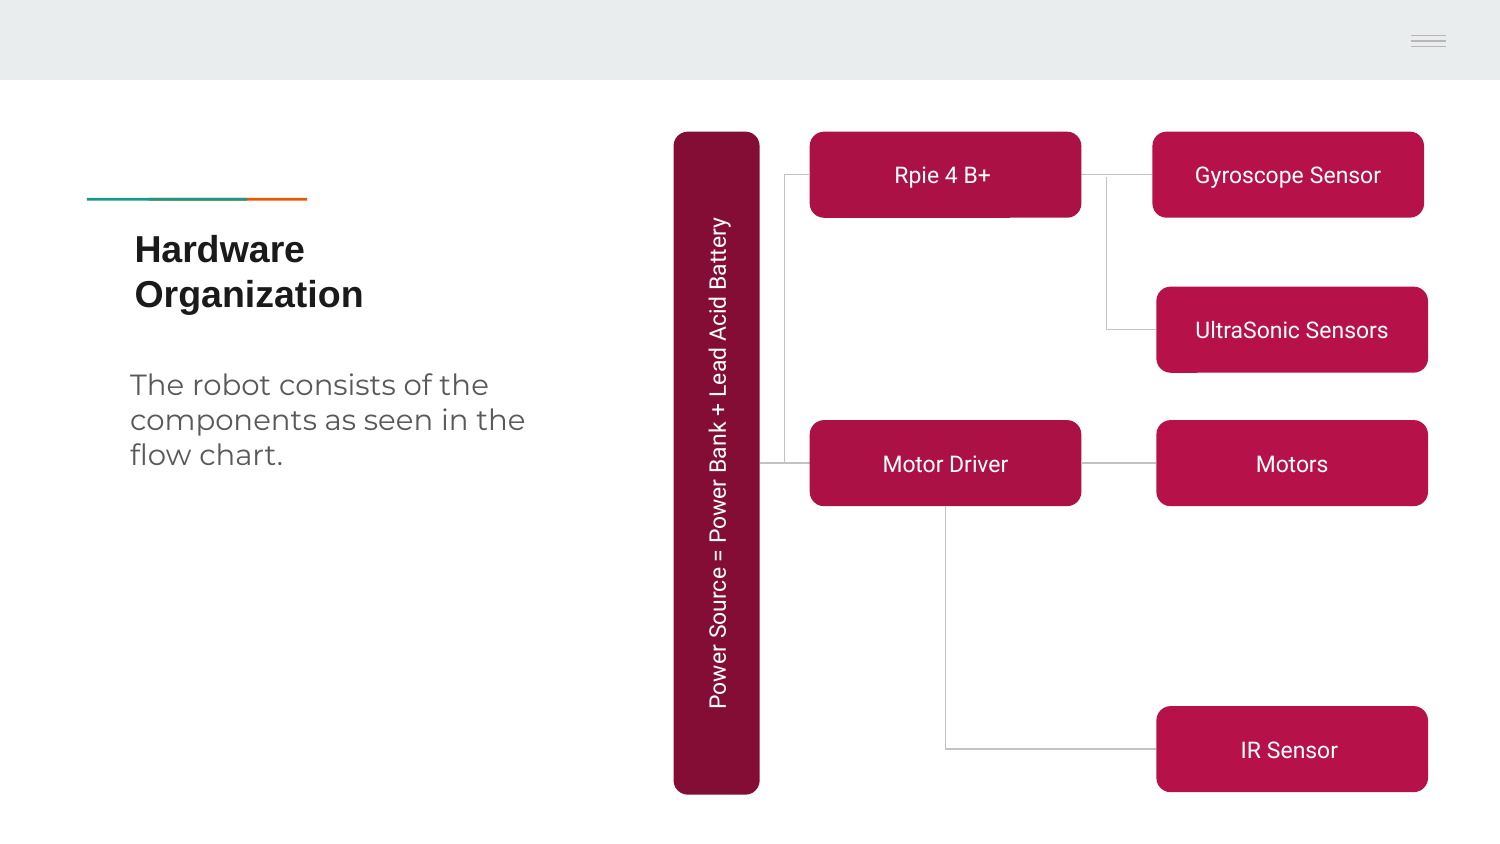

Gyroscope Sensor
Rpie 4 B+
# Hardware Organization
UltraSonic Sensors
The robot consists of the components as seen in the flow chart.
Power Source = Power Bank + Lead Acid Battery
Motor Driver
Motors
IR Sensor